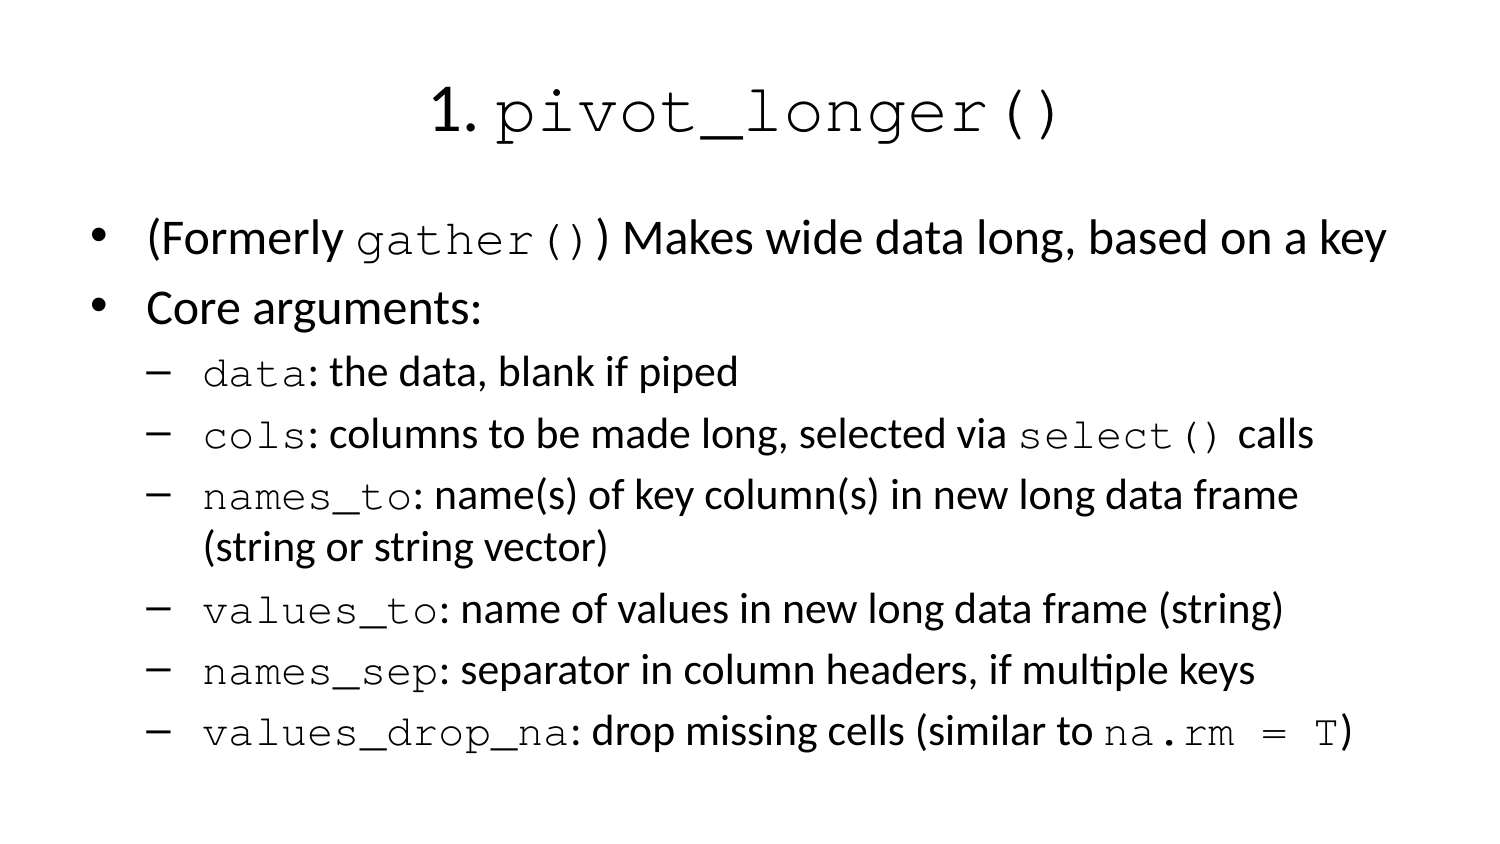

# 1. pivot_longer()
(Formerly gather()) Makes wide data long, based on a key
Core arguments:
data: the data, blank if piped
cols: columns to be made long, selected via select() calls
names_to: name(s) of key column(s) in new long data frame (string or string vector)
values_to: name of values in new long data frame (string)
names_sep: separator in column headers, if multiple keys
values_drop_na: drop missing cells (similar to na.rm = T)